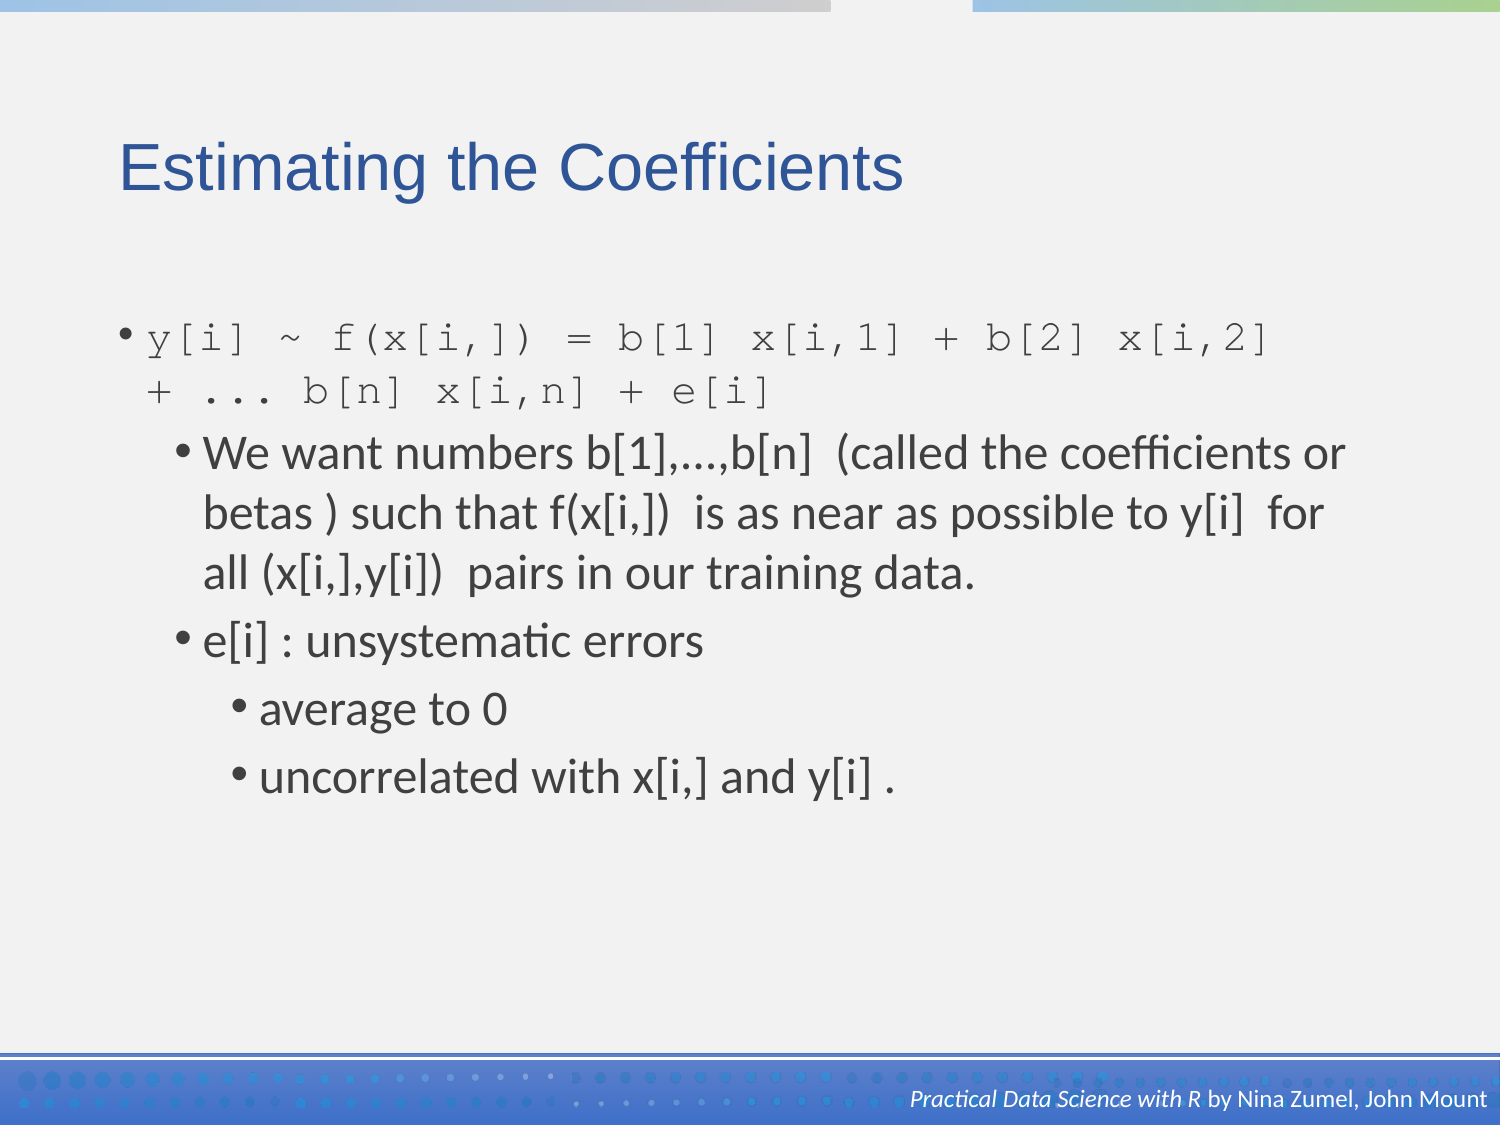

# Estimating the Coefficients
y[i] ~ f(x[i,]) = b[1] x[i,1] + b[2] x[i,2] + ... b[n] x[i,n] + e[i]
We want numbers b[1],...,b[n]  (called the coefficients or betas ) such that f(x[i,])  is as near as possible to y[i]  for all (x[i,],y[i])  pairs in our training data.
e[i] : unsystematic errors
average to 0
uncorrelated with x[i,] and y[i] .
Practical Data Science with R by Nina Zumel, John Mount